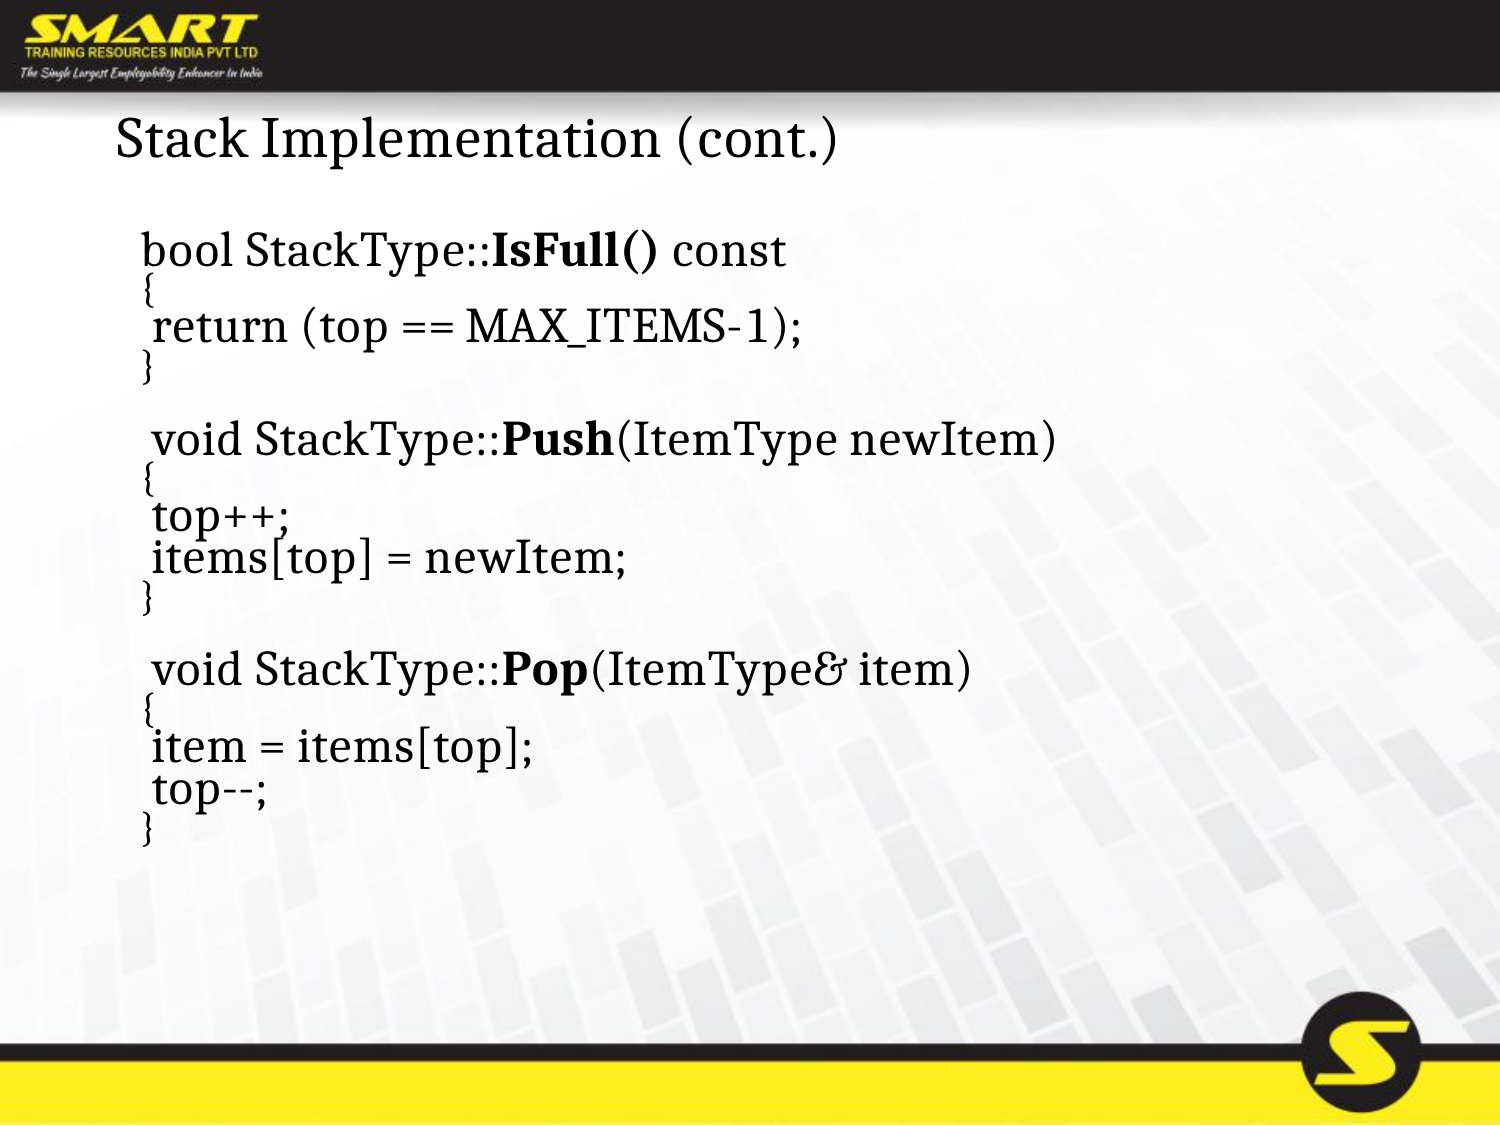

# Stack Implementation (cont.)
bool StackType::IsFull() const
{
 return (top == MAX_ITEMS-1);
}

 void StackType::Push(ItemType newItem)
{
 top++;
 items[top] = newItem;
}

 void StackType::Pop(ItemType& item)
{
 item = items[top];
 top--;
}